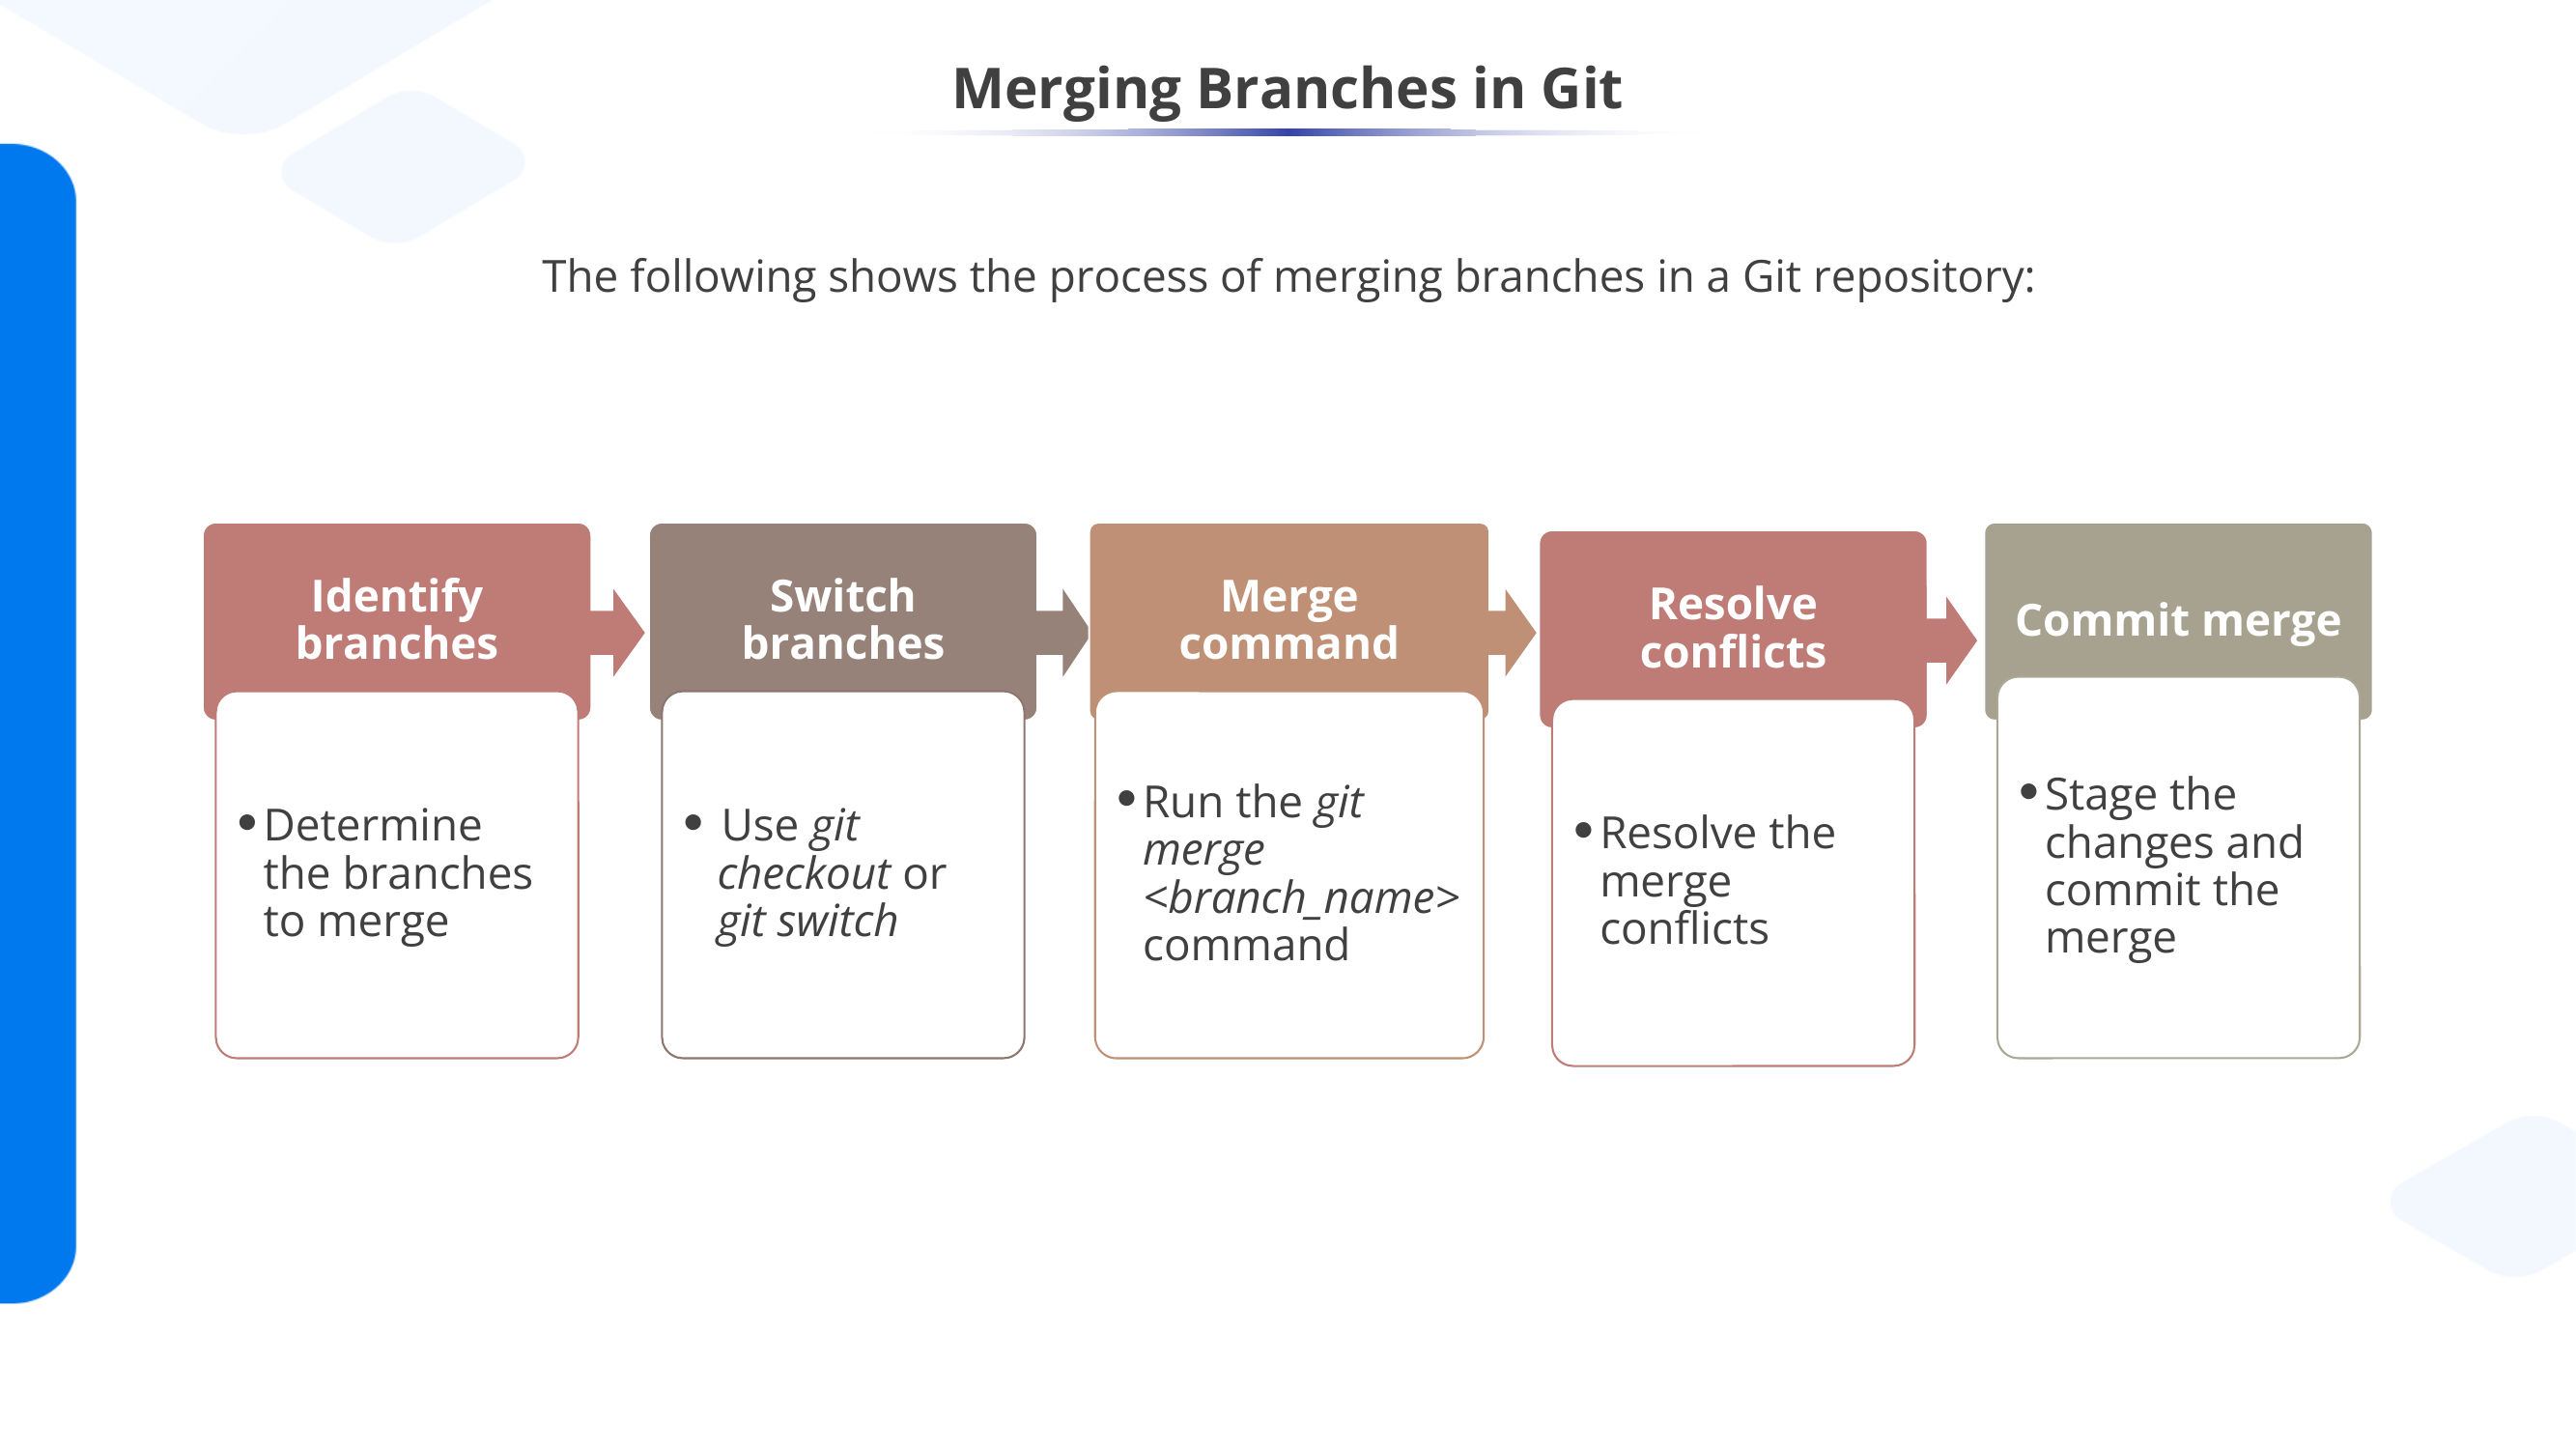

# Merging Branches in Git

The following shows the process of merging branches in a Git repository:
Identify branches
Switch branches
Merge command
Commit merge
Resolve conflicts

Stage the changes and commit the merge
Determine the branches to merge
 Use git
   checkout or
   git switch
Run the git merge <branch_name> command
Resolve the merge conflicts